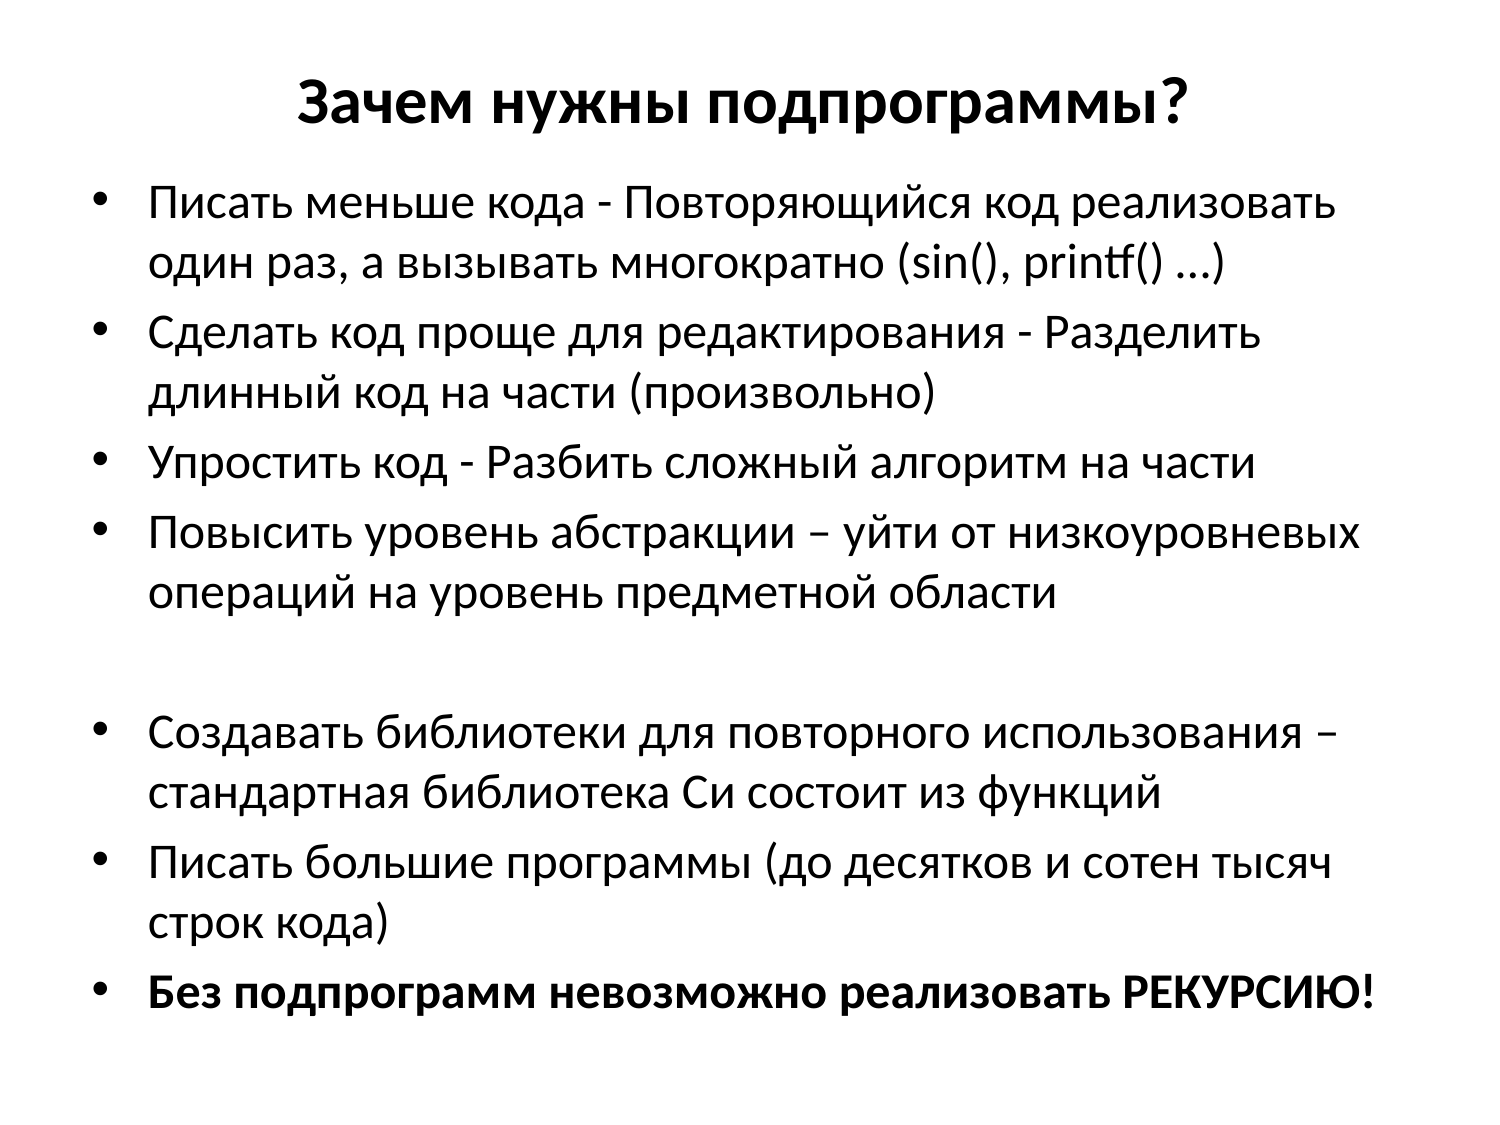

# Зачем нужны подпрограммы?
Писать меньше кода - Повторяющийся код реализовать один раз, а вызывать многократно (sin(), printf() …)
Сделать код проще для редактирования - Разделить длинный код на части (произвольно)
Упростить код - Разбить сложный алгоритм на части
Повысить уровень абстракции – уйти от низкоуровневых операций на уровень предметной области

Создавать библиотеки для повторного использования – стандартная библиотека Си состоит из функций
Писать большие программы (до десятков и сотен тысяч строк кода)
Без подпрограмм невозможно реализовать РЕКУРСИЮ!